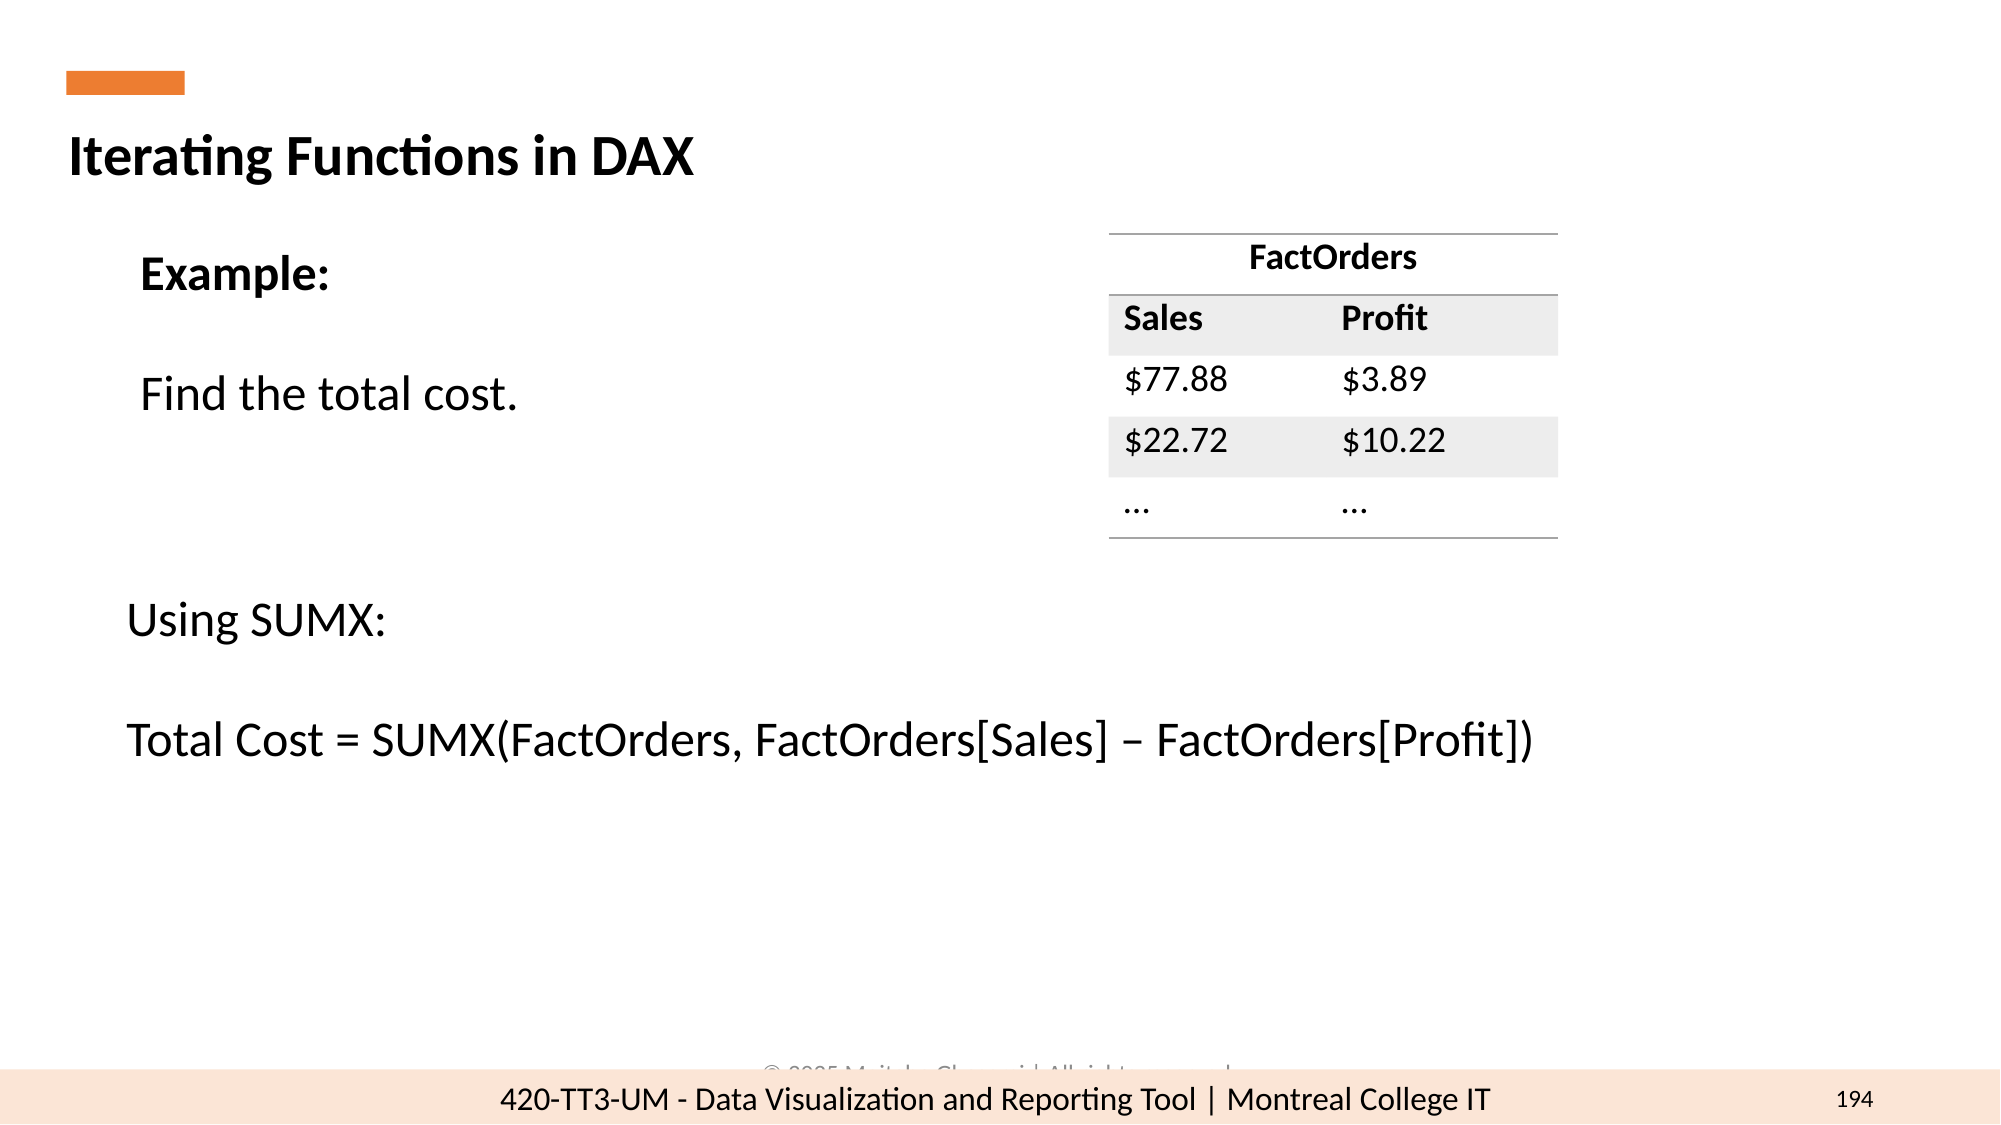

Iterating Functions in DAX
Example:

Find the total cost.
| FactOrders |  |
| --- | --- |
| Sales | Profit |
| $77.88 | $3.89 |
| $22.72 | $10.22 |
| … | … |
Using SUMX:

Total Cost = SUMX(FactOrders, FactOrders[Sales] – FactOrders[Profit])

© 2025 Mojtaba Ghasemi | All rights reserved.
194
420-TT3-UM - Data Visualization and Reporting Tool | Montreal College IT